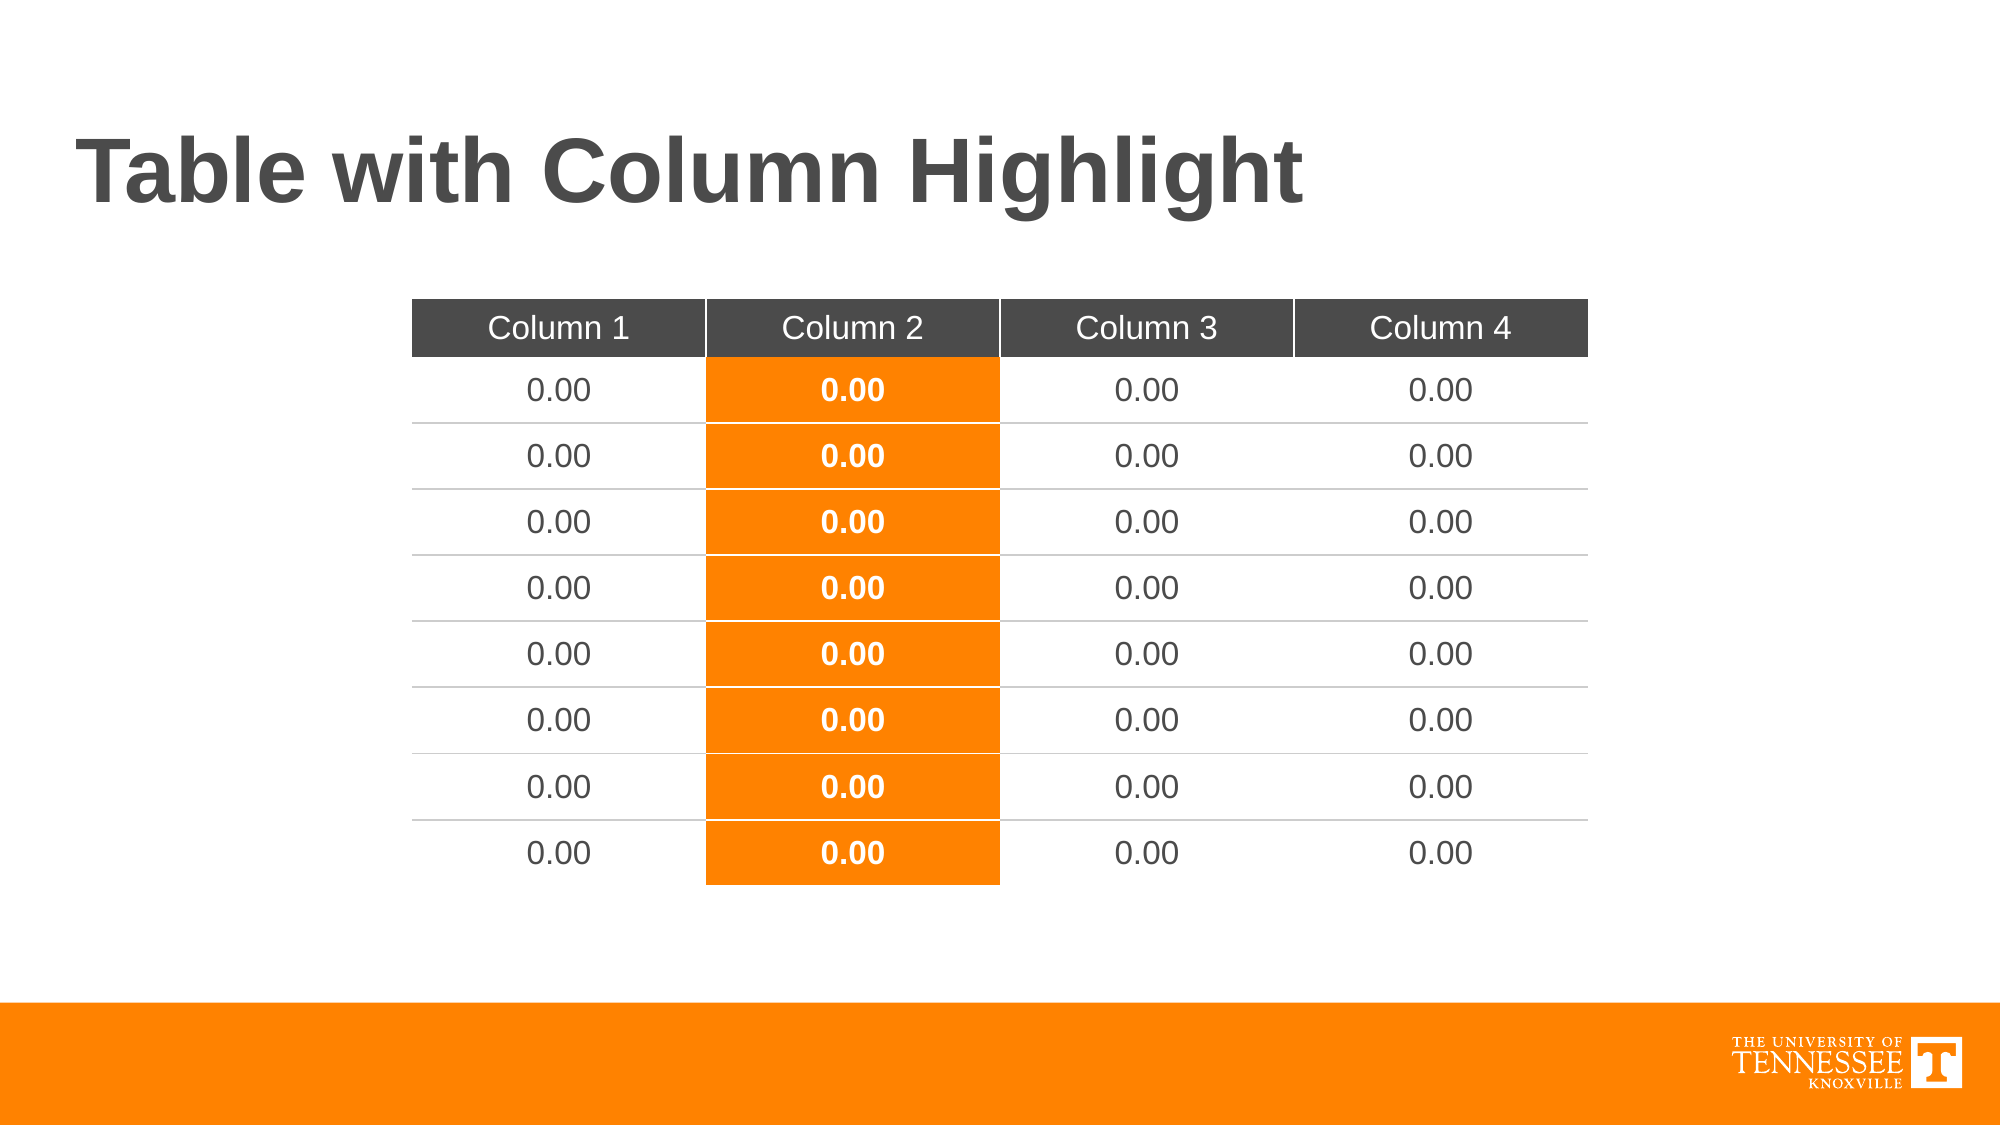

# Table with Column Highlight
| Column 1 | Column 2 | Column 3 | Column 4 |
| --- | --- | --- | --- |
| 0.00 | 0.00 | 0.00 | 0.00 |
| 0.00 | 0.00 | 0.00 | 0.00 |
| 0.00 | 0.00 | 0.00 | 0.00 |
| 0.00 | 0.00 | 0.00 | 0.00 |
| 0.00 | 0.00 | 0.00 | 0.00 |
| 0.00 | 0.00 | 0.00 | 0.00 |
| 0.00 | 0.00 | 0.00 | 0.00 |
| 0.00 | 0.00 | 0.00 | 0.00 |